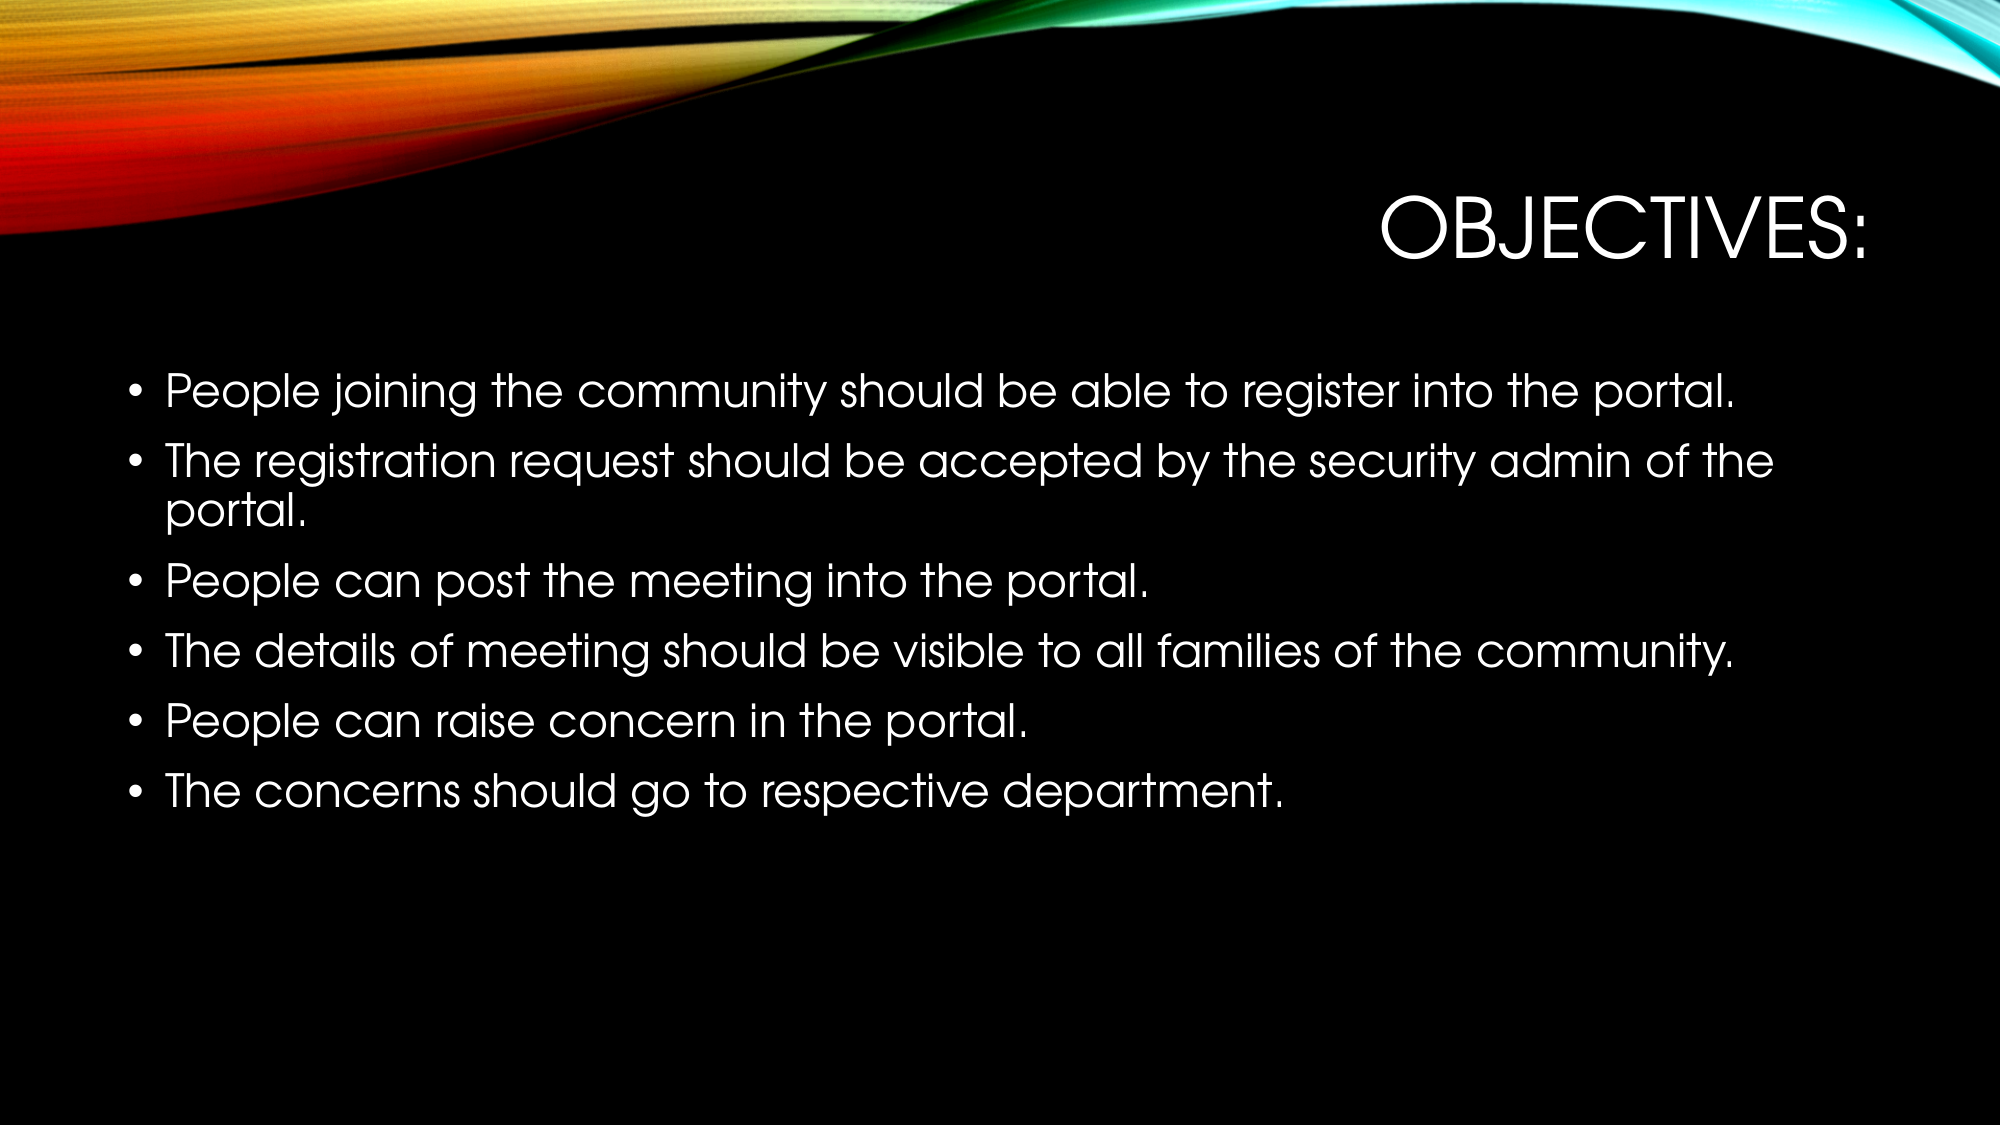

# Objectives:
People joining the community should be able to register into the portal.
The registration request should be accepted by the security admin of the portal.
People can post the meeting into the portal.
The details of meeting should be visible to all families of the community.
People can raise concern in the portal.
The concerns should go to respective department.